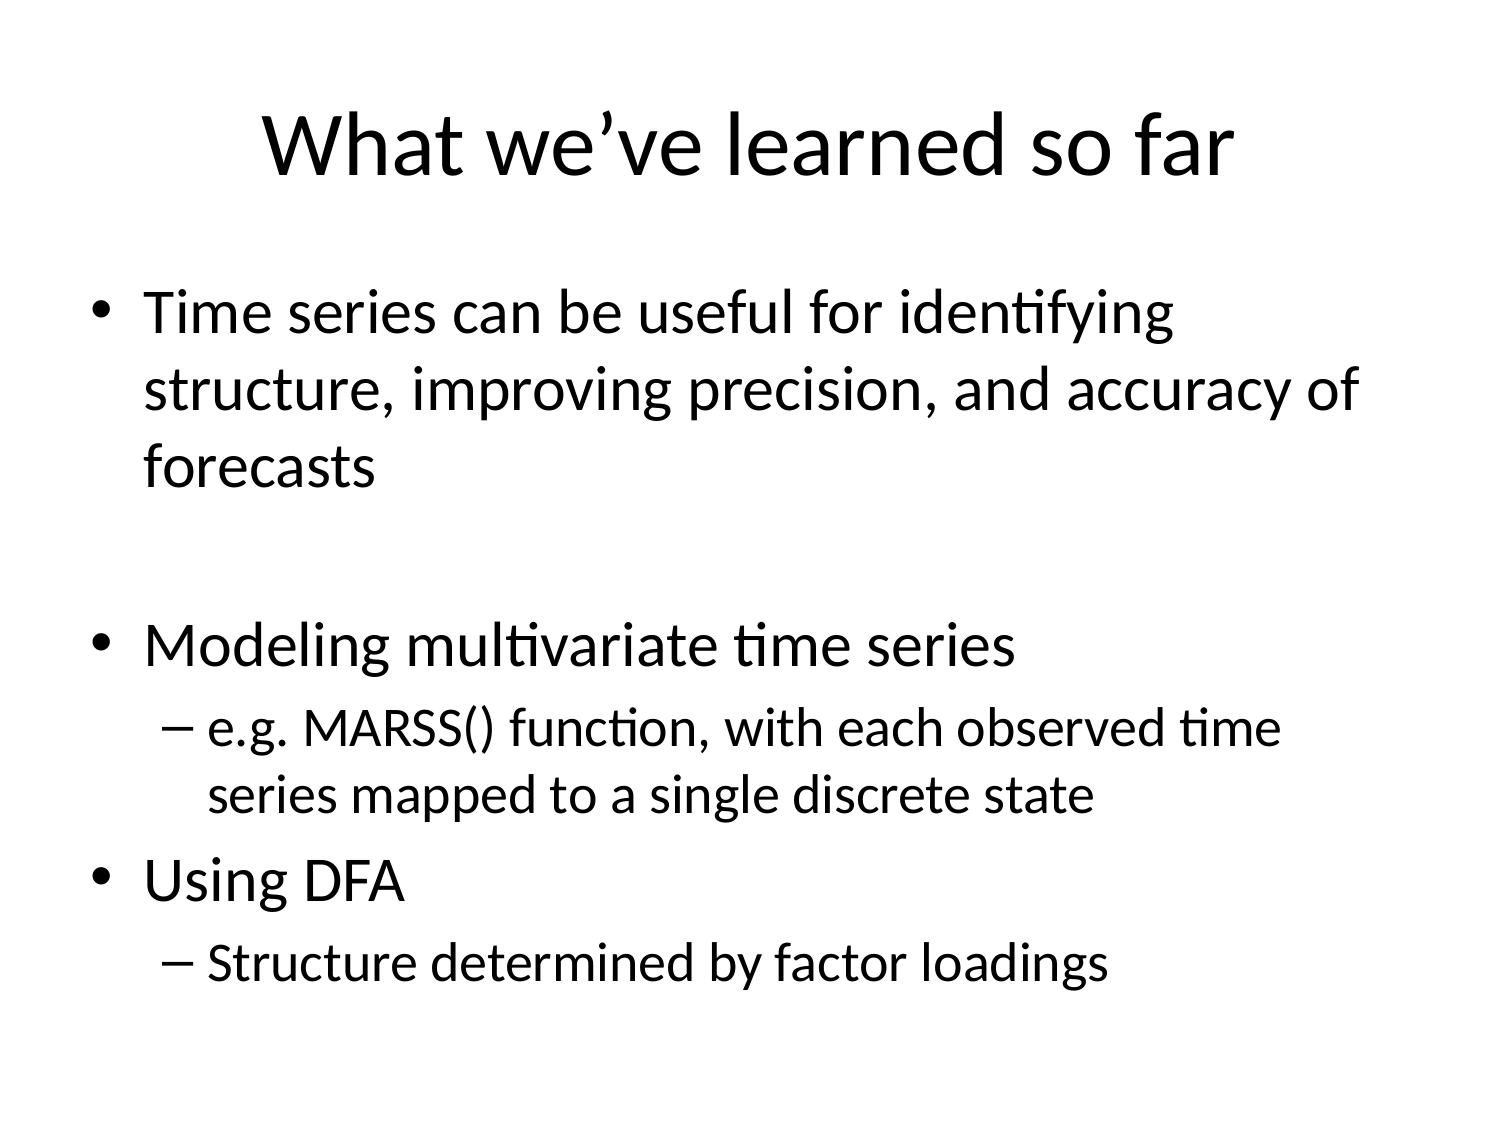

# What we’ve learned so far
Time series can be useful for identifying structure, improving precision, and accuracy of forecasts

Modeling multivariate time series
e.g. MARSS() function, with each observed time series mapped to a single discrete state
Using DFA
Structure determined by factor loadings